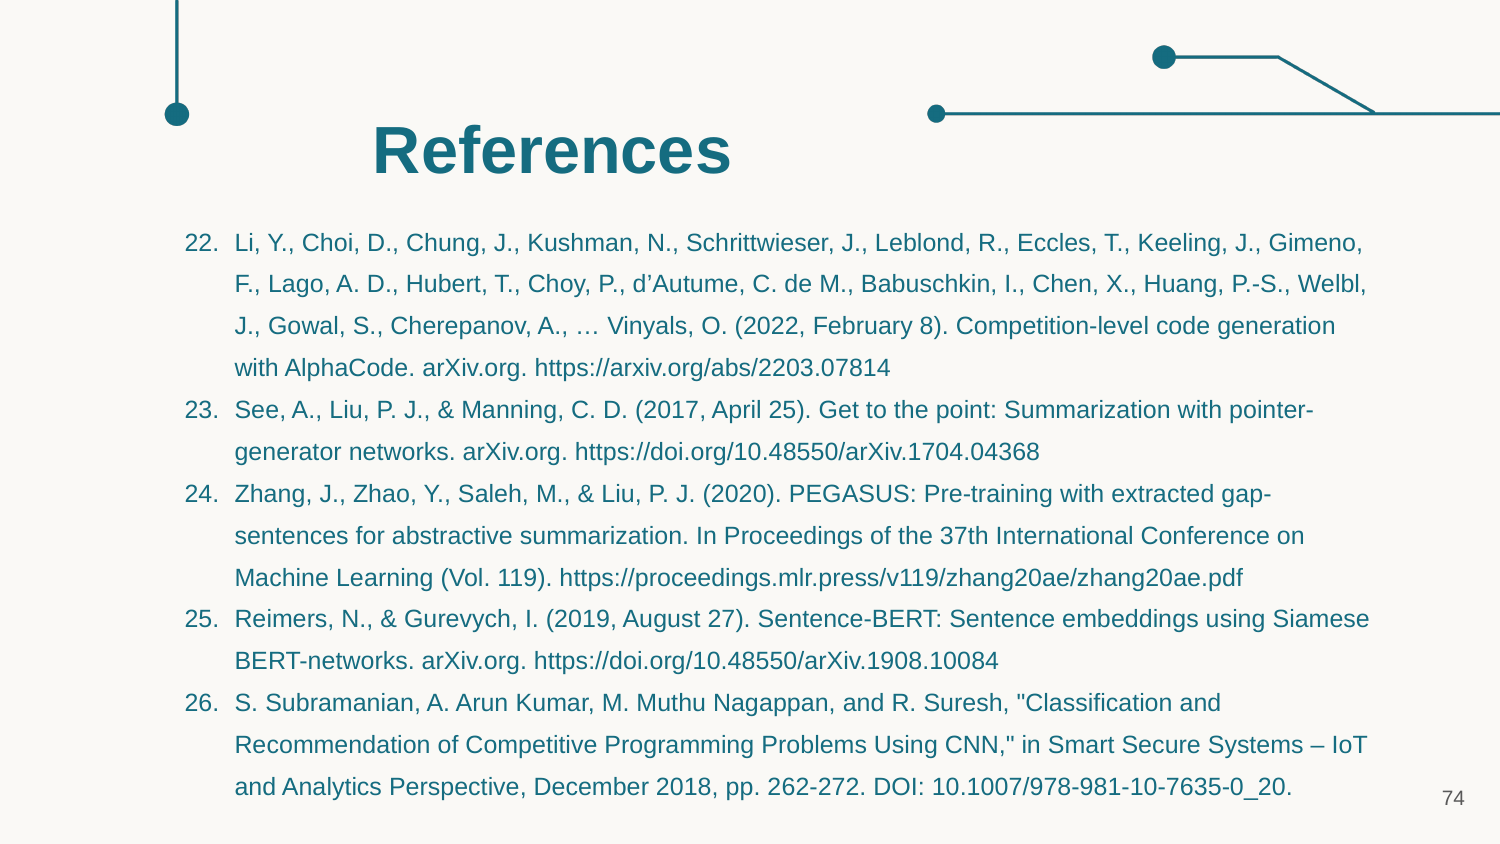

References
Li, Y., Choi, D., Chung, J., Kushman, N., Schrittwieser, J., Leblond, R., Eccles, T., Keeling, J., Gimeno, F., Lago, A. D., Hubert, T., Choy, P., d’Autume, C. de M., Babuschkin, I., Chen, X., Huang, P.-S., Welbl, J., Gowal, S., Cherepanov, A., … Vinyals, O. (2022, February 8). Competition-level code generation with AlphaCode. arXiv.org. https://arxiv.org/abs/2203.07814
See, A., Liu, P. J., & Manning, C. D. (2017, April 25). Get to the point: Summarization with pointer-generator networks. arXiv.org. https://doi.org/10.48550/arXiv.1704.04368
Zhang, J., Zhao, Y., Saleh, M., & Liu, P. J. (2020). PEGASUS: Pre-training with extracted gap-sentences for abstractive summarization. In Proceedings of the 37th International Conference on Machine Learning (Vol. 119). https://proceedings.mlr.press/v119/zhang20ae/zhang20ae.pdf
Reimers, N., & Gurevych, I. (2019, August 27). Sentence-BERT: Sentence embeddings using Siamese BERT-networks. arXiv.org. https://doi.org/10.48550/arXiv.1908.10084
S. Subramanian, A. Arun Kumar, M. Muthu Nagappan, and R. Suresh, "Classification and Recommendation of Competitive Programming Problems Using CNN," in Smart Secure Systems – IoT and Analytics Perspective, December 2018, pp. 262-272. DOI: 10.1007/978-981-10-7635-0_20.
74